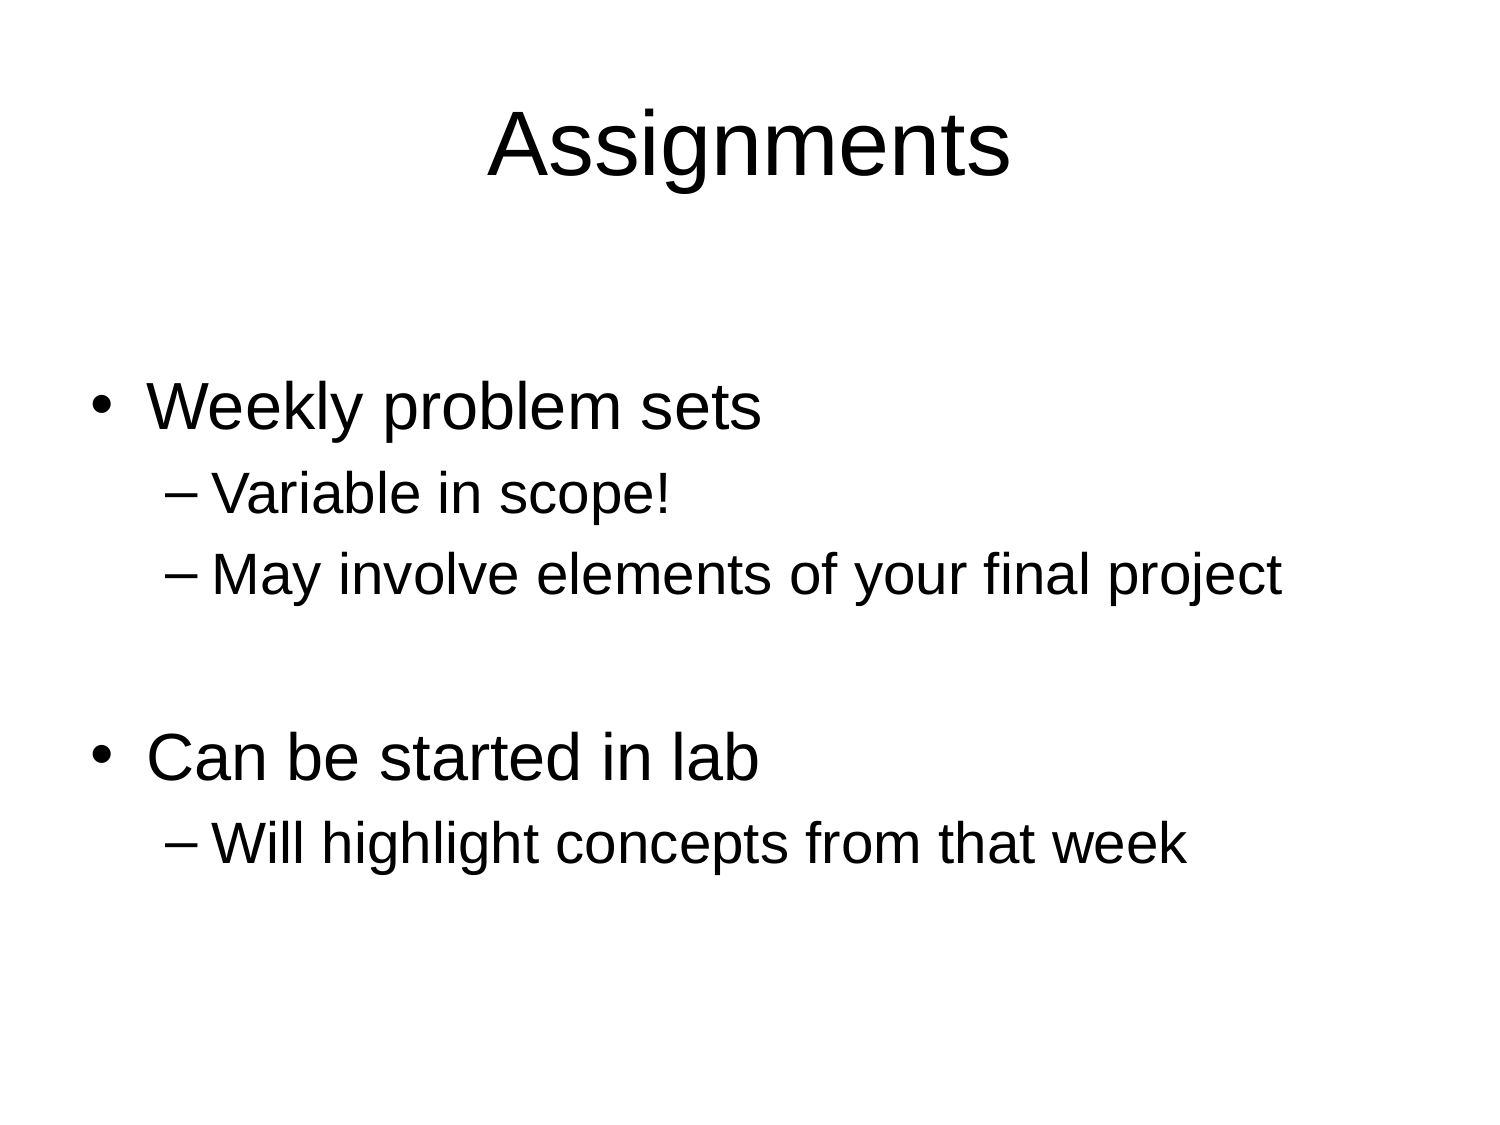

# Assignments

Weekly problem sets
Variable in scope!
May involve elements of your final project

Can be started in lab
Will highlight concepts from that week